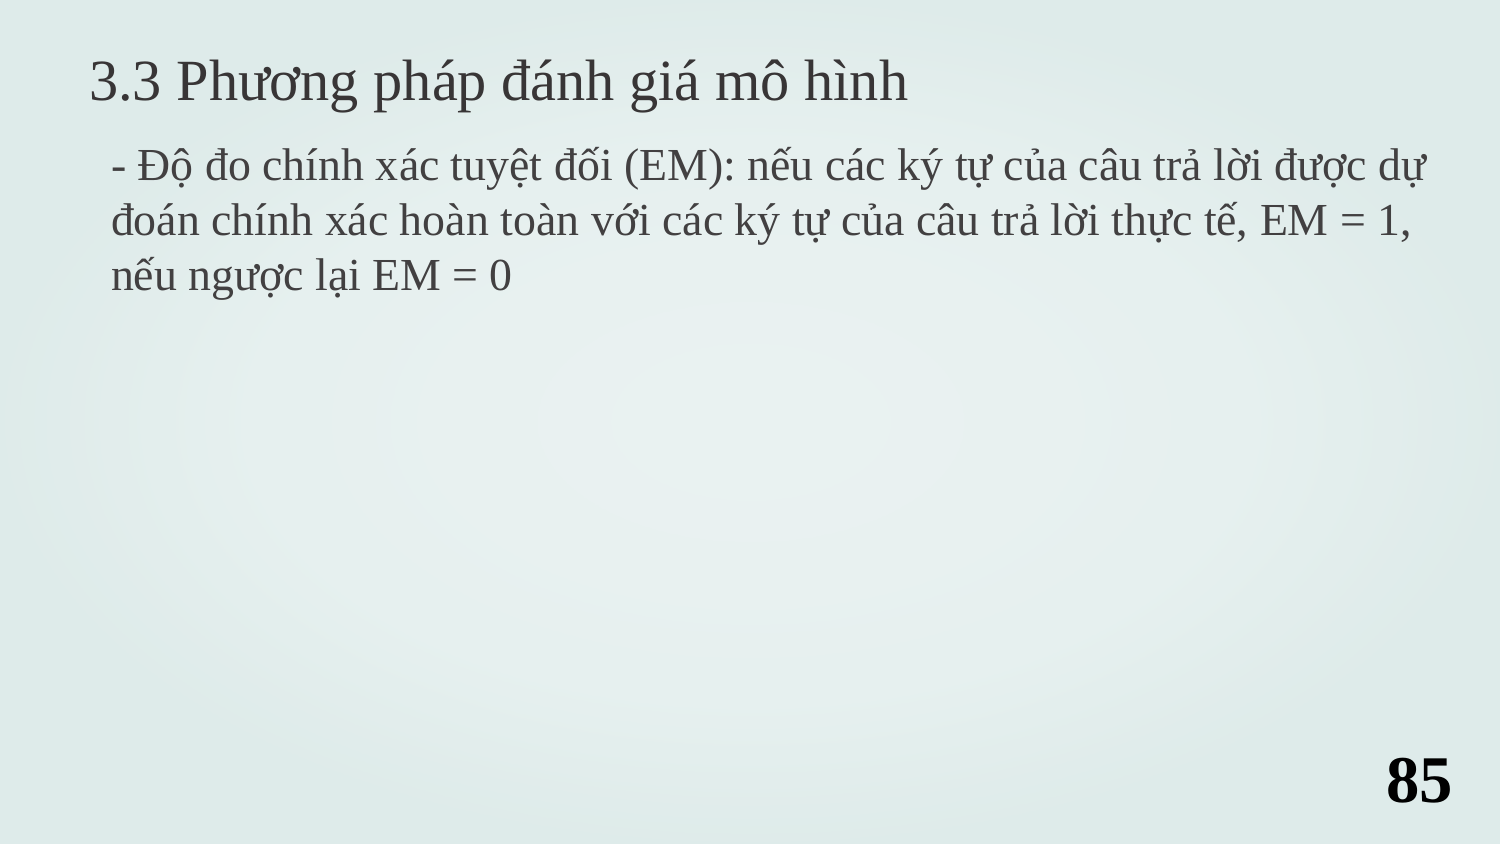

3.3 Phương pháp đánh giá mô hình
- Độ đo chính xác tuyệt đối (EM): nếu các ký tự của câu trả lời được dự đoán chính xác hoàn toàn với các ký tự của câu trả lời thực tế, EM = 1, nếu ngược lại EM = 0
85